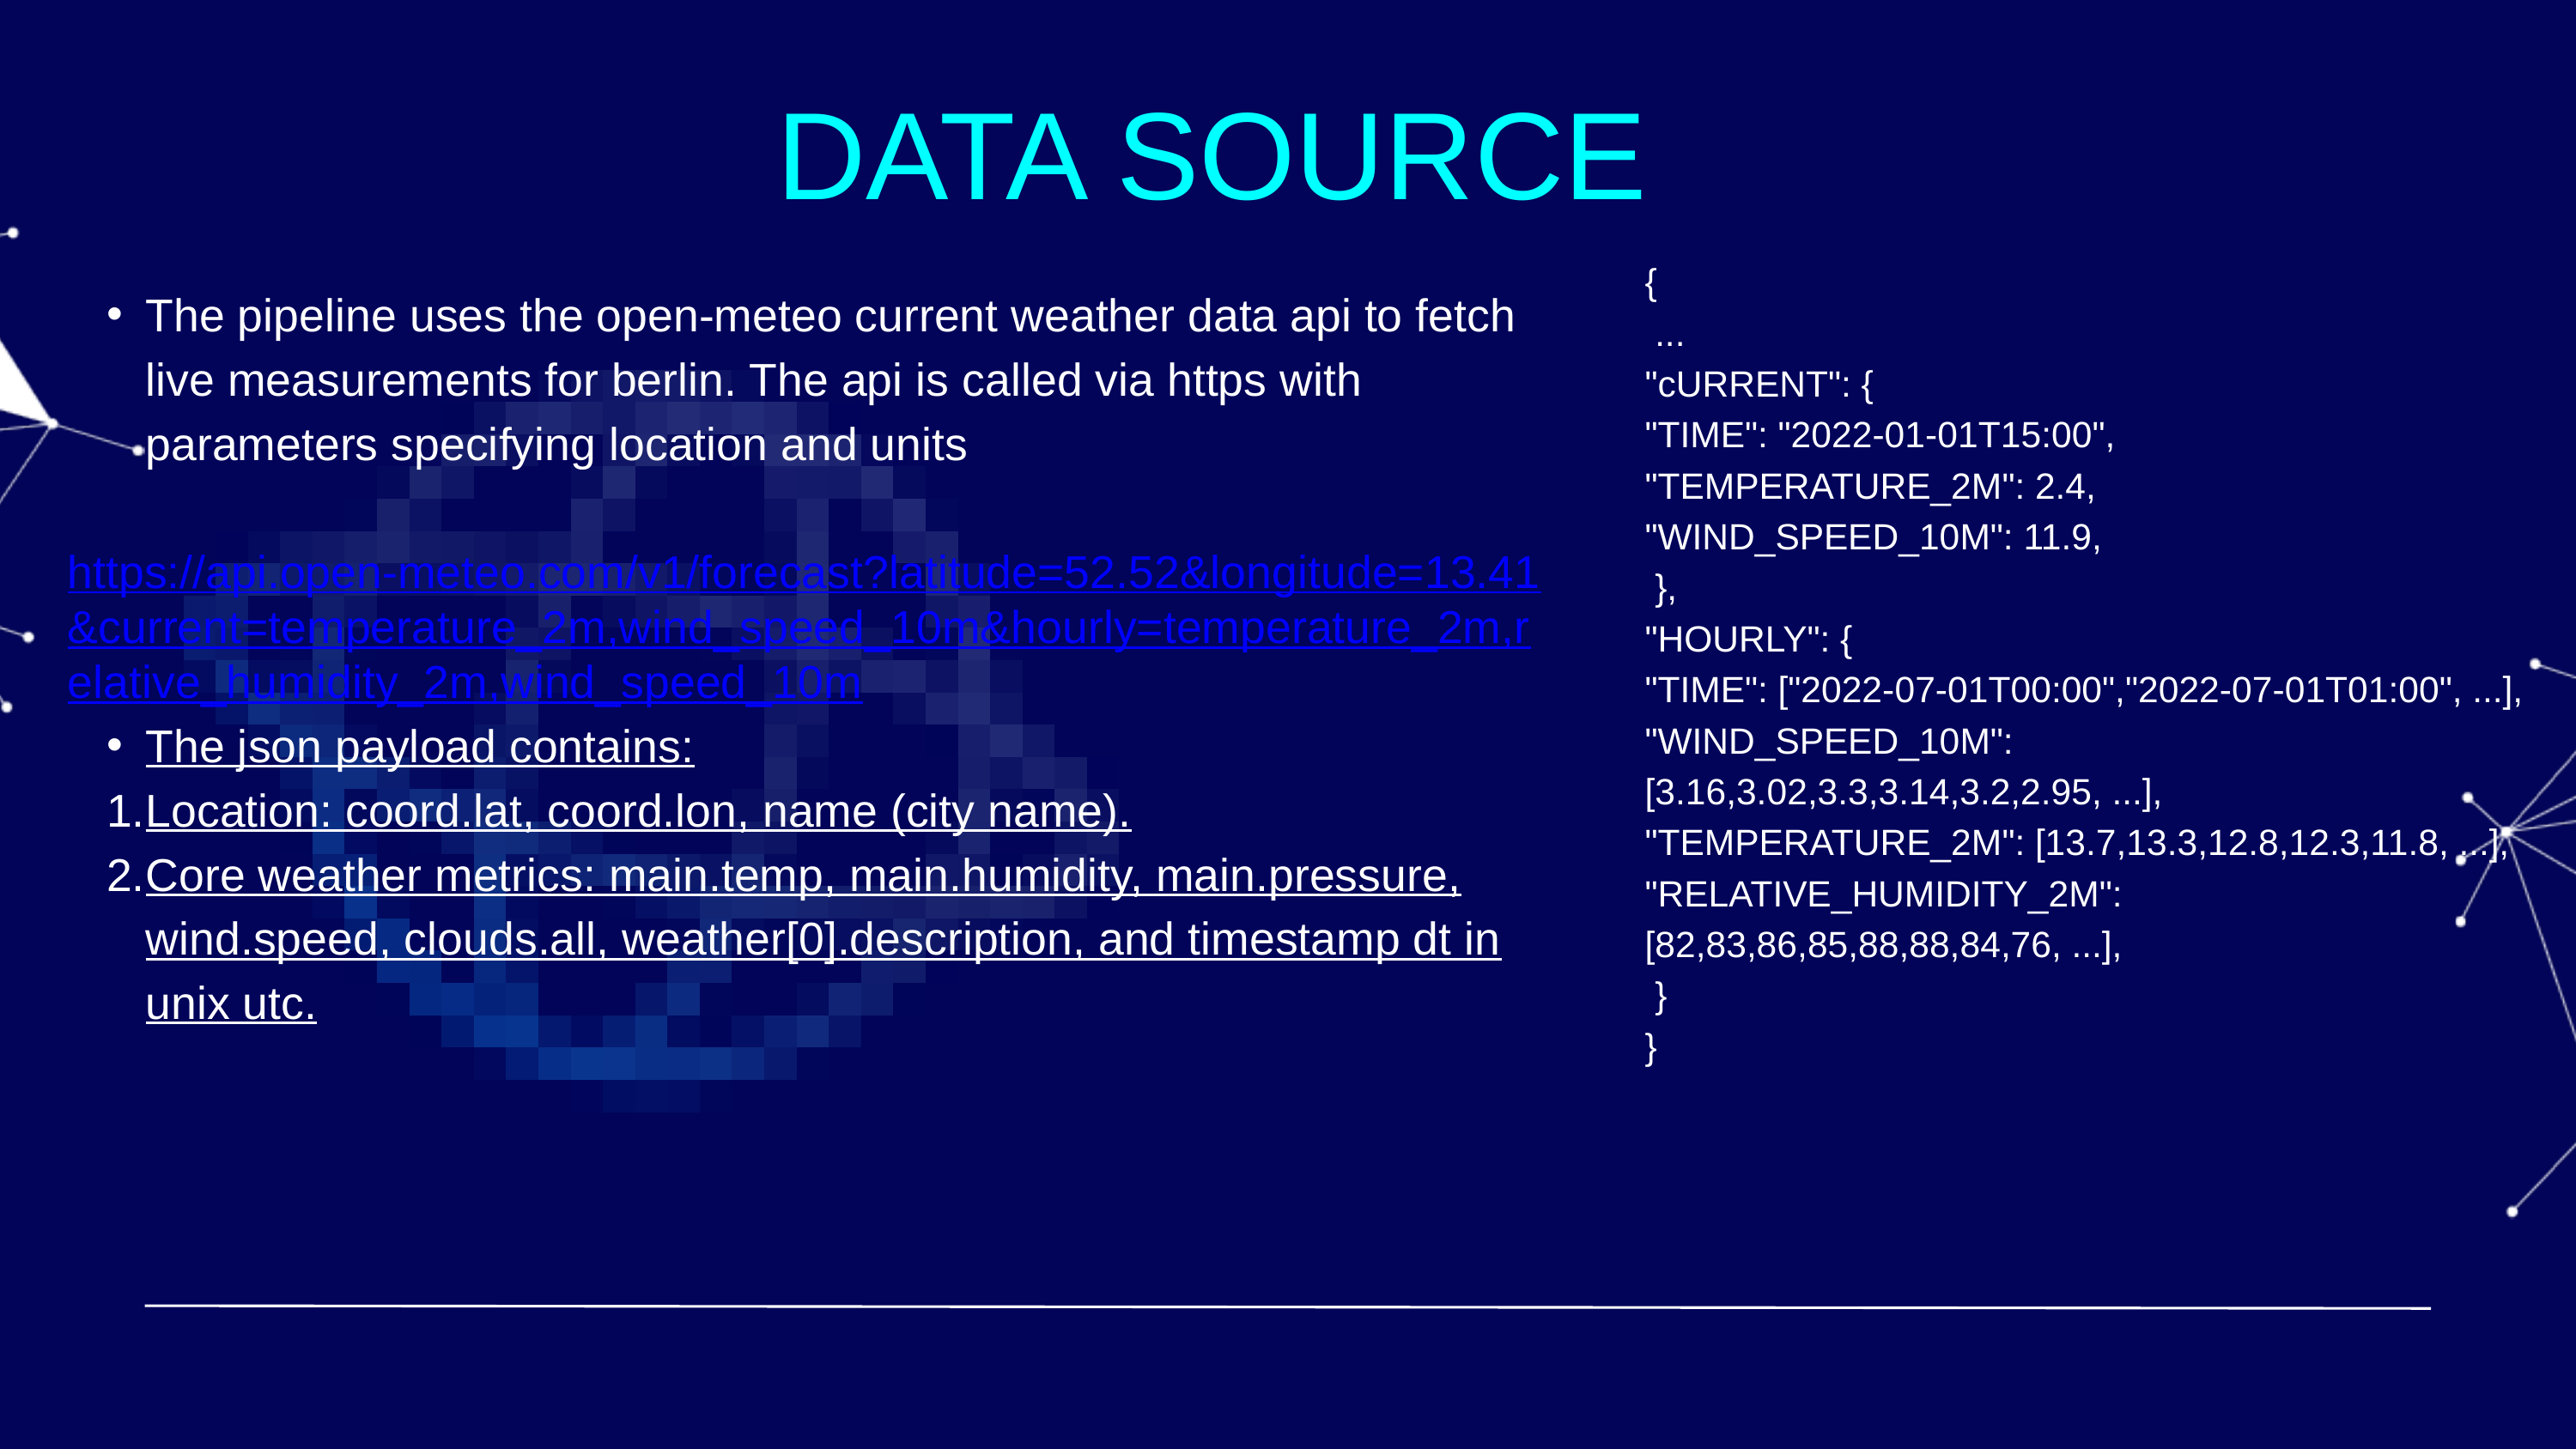

DATA SOURCE

{
 ...
"cURRENT": {
"TIME": "2022-01-01T15:00",
"TEMPERATURE_2M": 2.4,
"WIND_SPEED_10M": 11.9,
 },
"HOURLY": {
"TIME": ["2022-07-01T00:00","2022-07-01T01:00", ...],
"WIND_SPEED_10M": [3.16,3.02,3.3,3.14,3.2,2.95, ...],
"TEMPERATURE_2M": [13.7,13.3,12.8,12.3,11.8, ...],
"RELATIVE_HUMIDITY_2M": [82,83,86,85,88,88,84,76, ...],
 }
}

The pipeline uses the open-meteo current weather data api to fetch live measurements for berlin. The api is called via https with parameters specifying location and units
       https://api.open-meteo.com/v1/forecast?latitude=52.52&longitude=13.41&current=temperature_2m,wind_speed_10m&hourly=temperature_2m,relative_humidity_2m,wind_speed_10m
The json payload contains:
Location: coord.lat, coord.lon, name (city name).
Core weather metrics: main.temp, main.humidity, main.pressure, wind.speed, clouds.all, weather[0].description, and timestamp dt in unix utc.